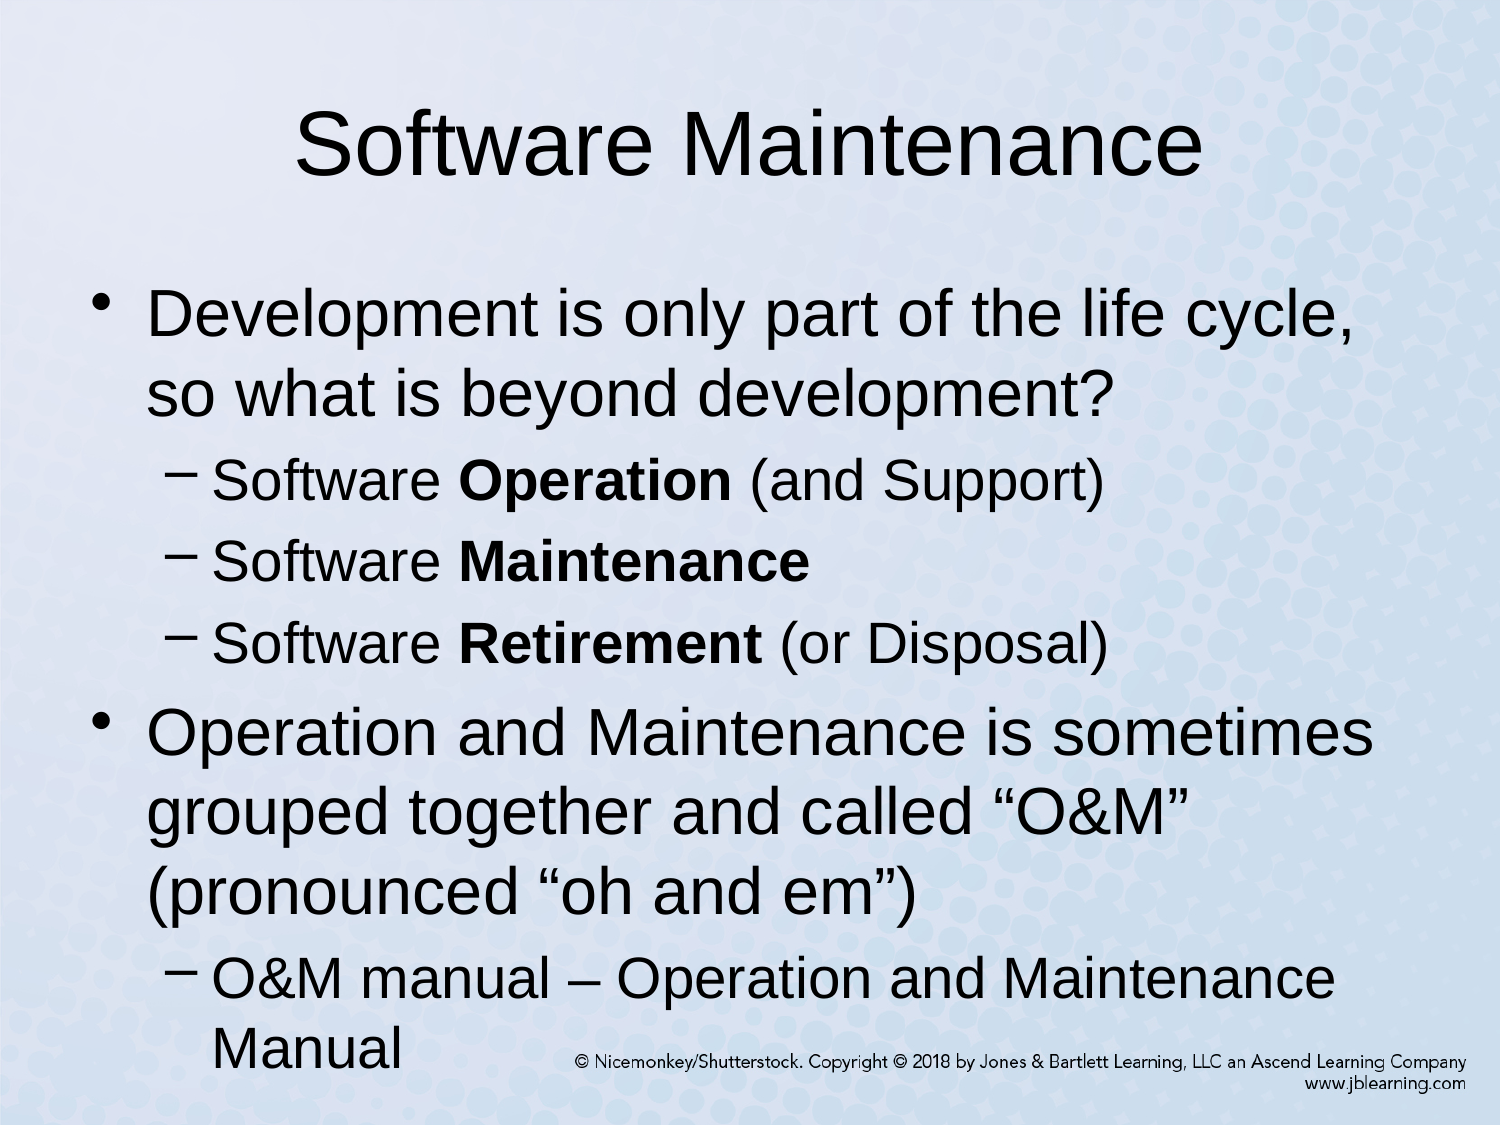

# Software Maintenance
Development is only part of the life cycle, so what is beyond development?
Software Operation (and Support)
Software Maintenance
Software Retirement (or Disposal)
Operation and Maintenance is sometimes grouped together and called “O&M” (pronounced “oh and em”)
O&M manual – Operation and Maintenance Manual